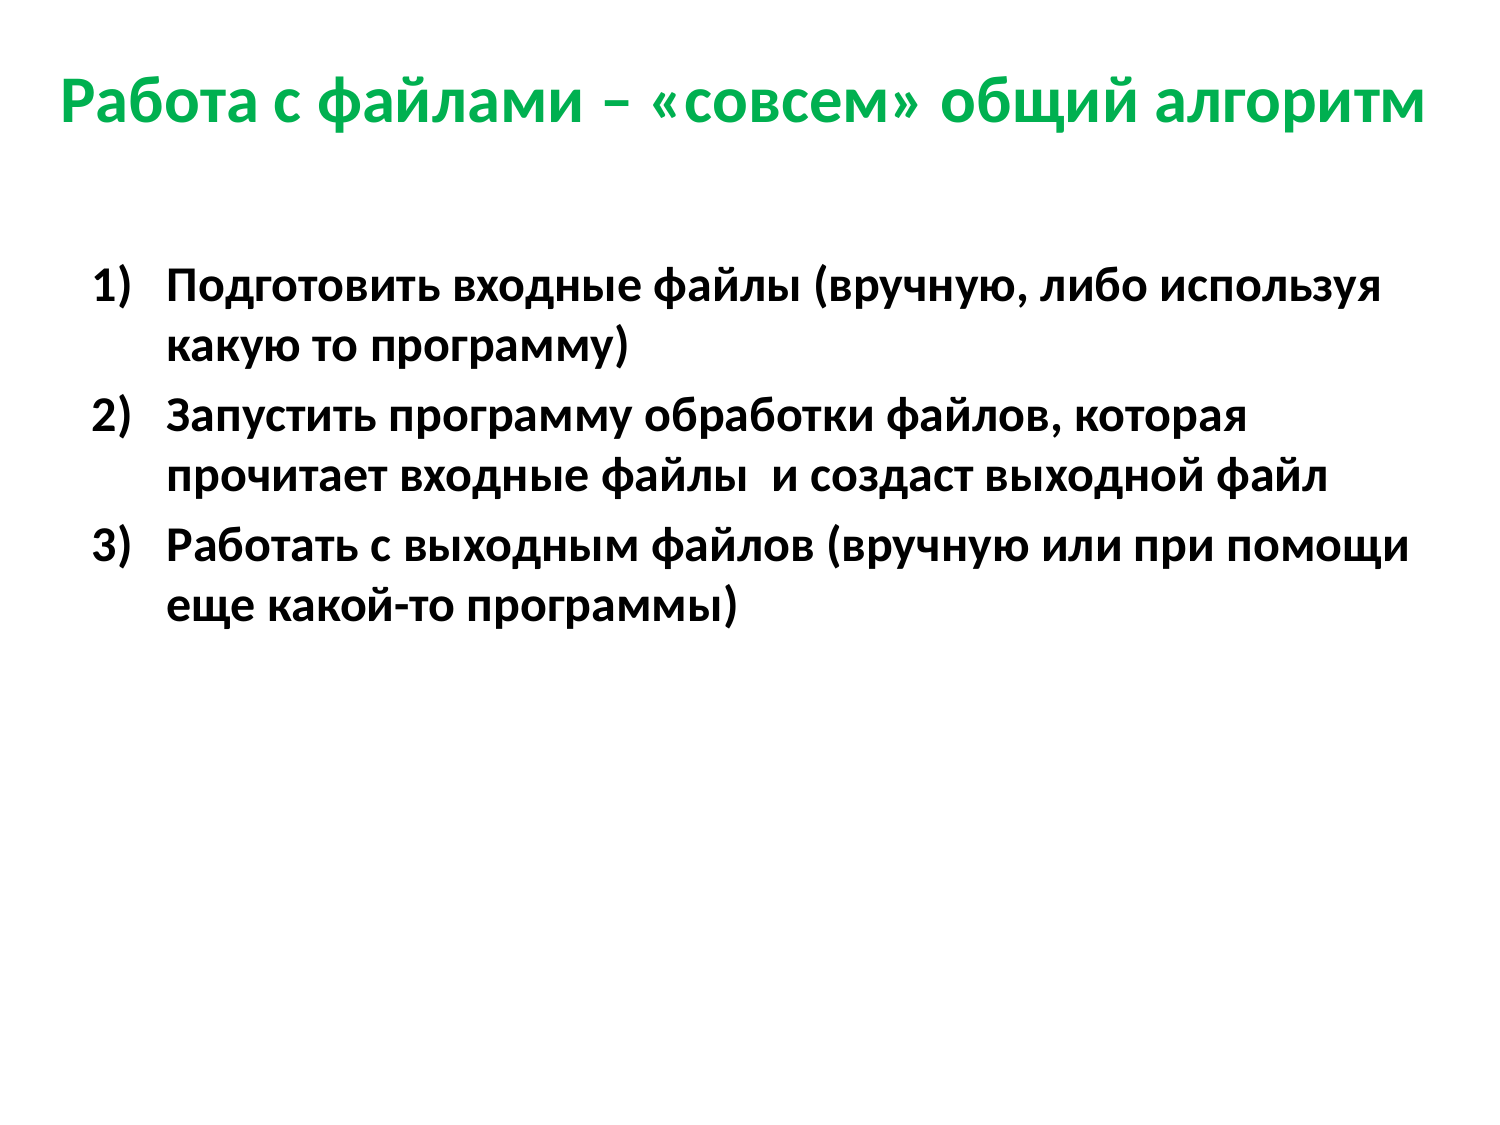

# Работа с файлами – «совсем» общий алгоритм
Подготовить входные файлы (вручную, либо используя какую то программу)
Запустить программу обработки файлов, которая прочитает входные файлы  и создаст выходной файл
Работать с выходным файлов (вручную или при помощи еще какой-то программы)